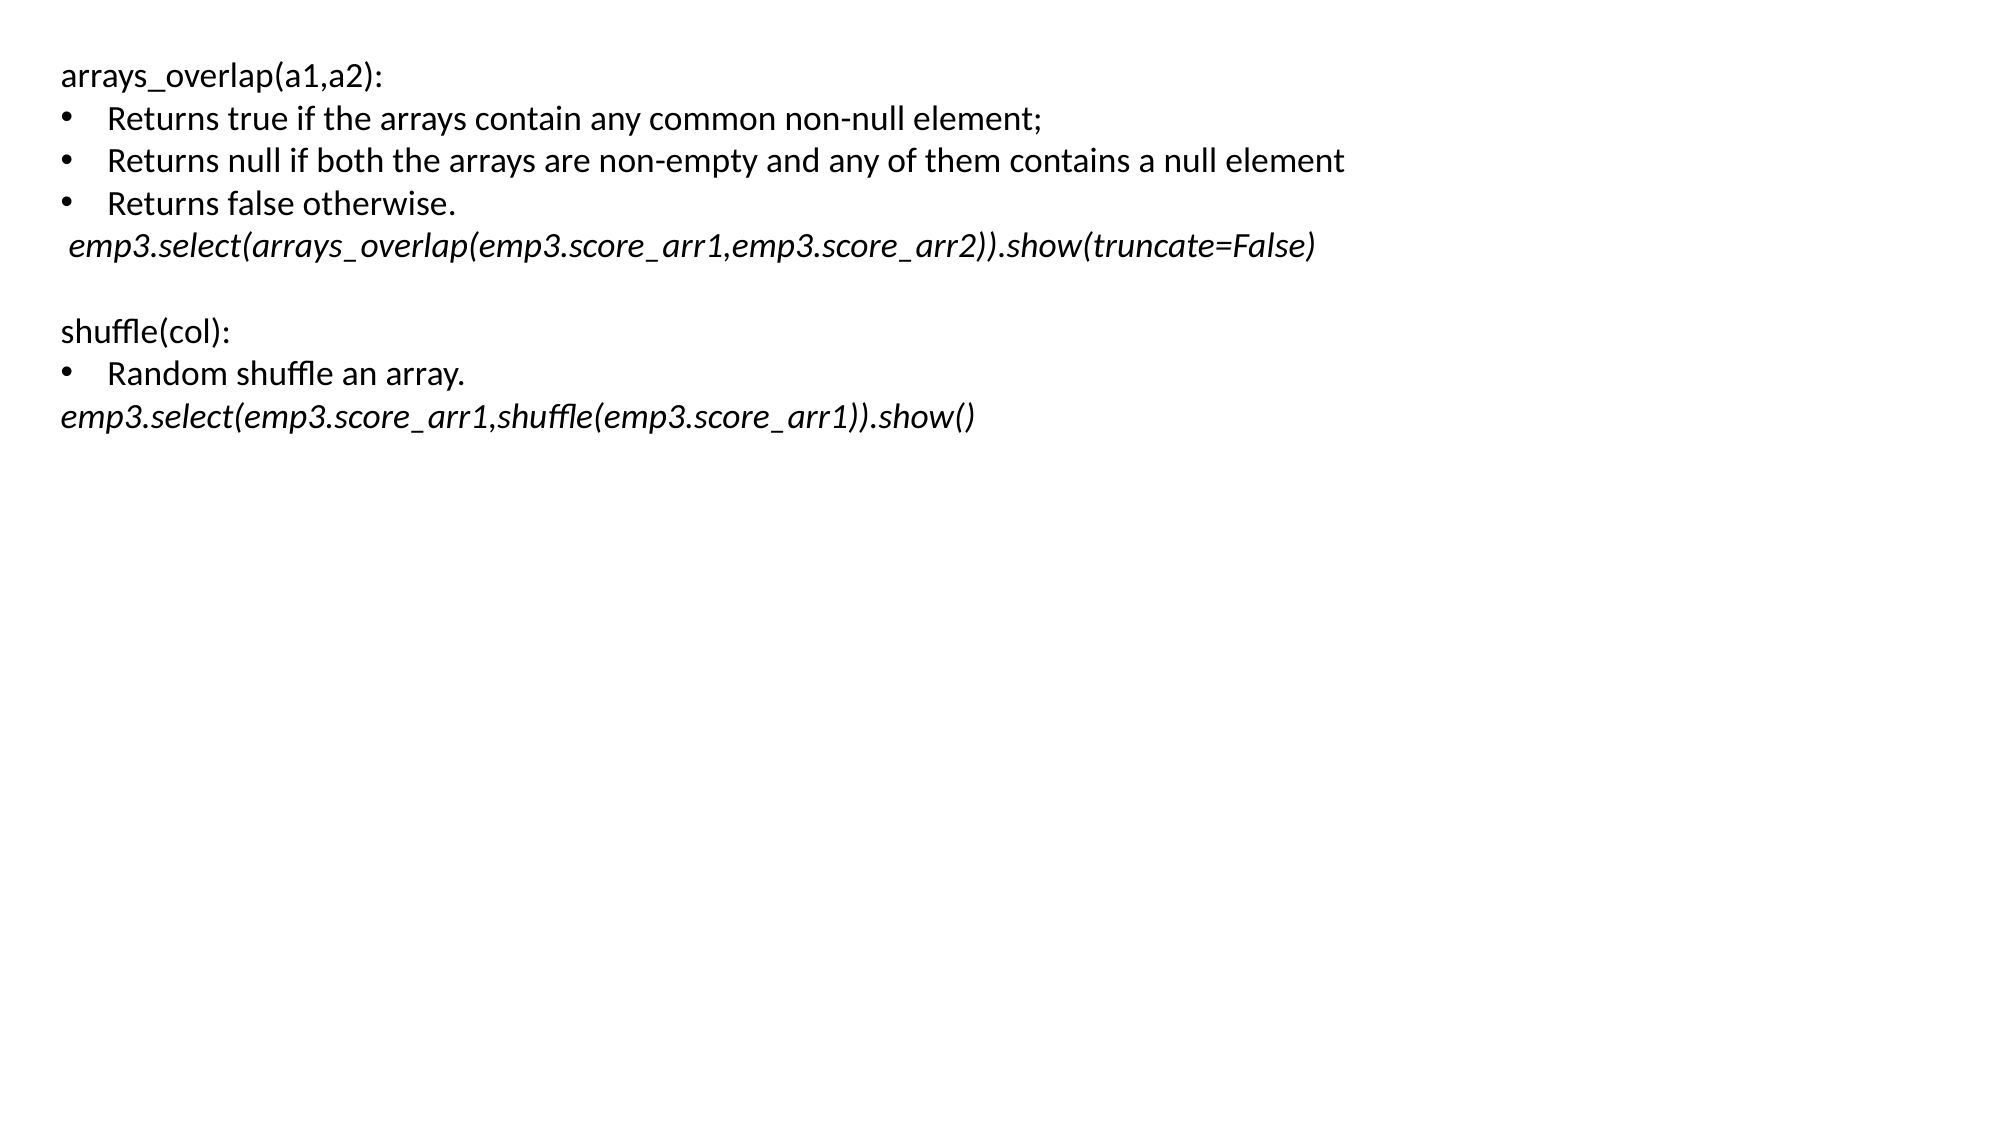

arrays_overlap(a1,a2):
Returns true if the arrays contain any common non-null element;
Returns null if both the arrays are non-empty and any of them contains a null element
Returns false otherwise.
 emp3.select(arrays_overlap(emp3.score_arr1,emp3.score_arr2)).show(truncate=False)

shuffle(col):
Random shuffle an array.
emp3.select(emp3.score_arr1,shuffle(emp3.score_arr1)).show()